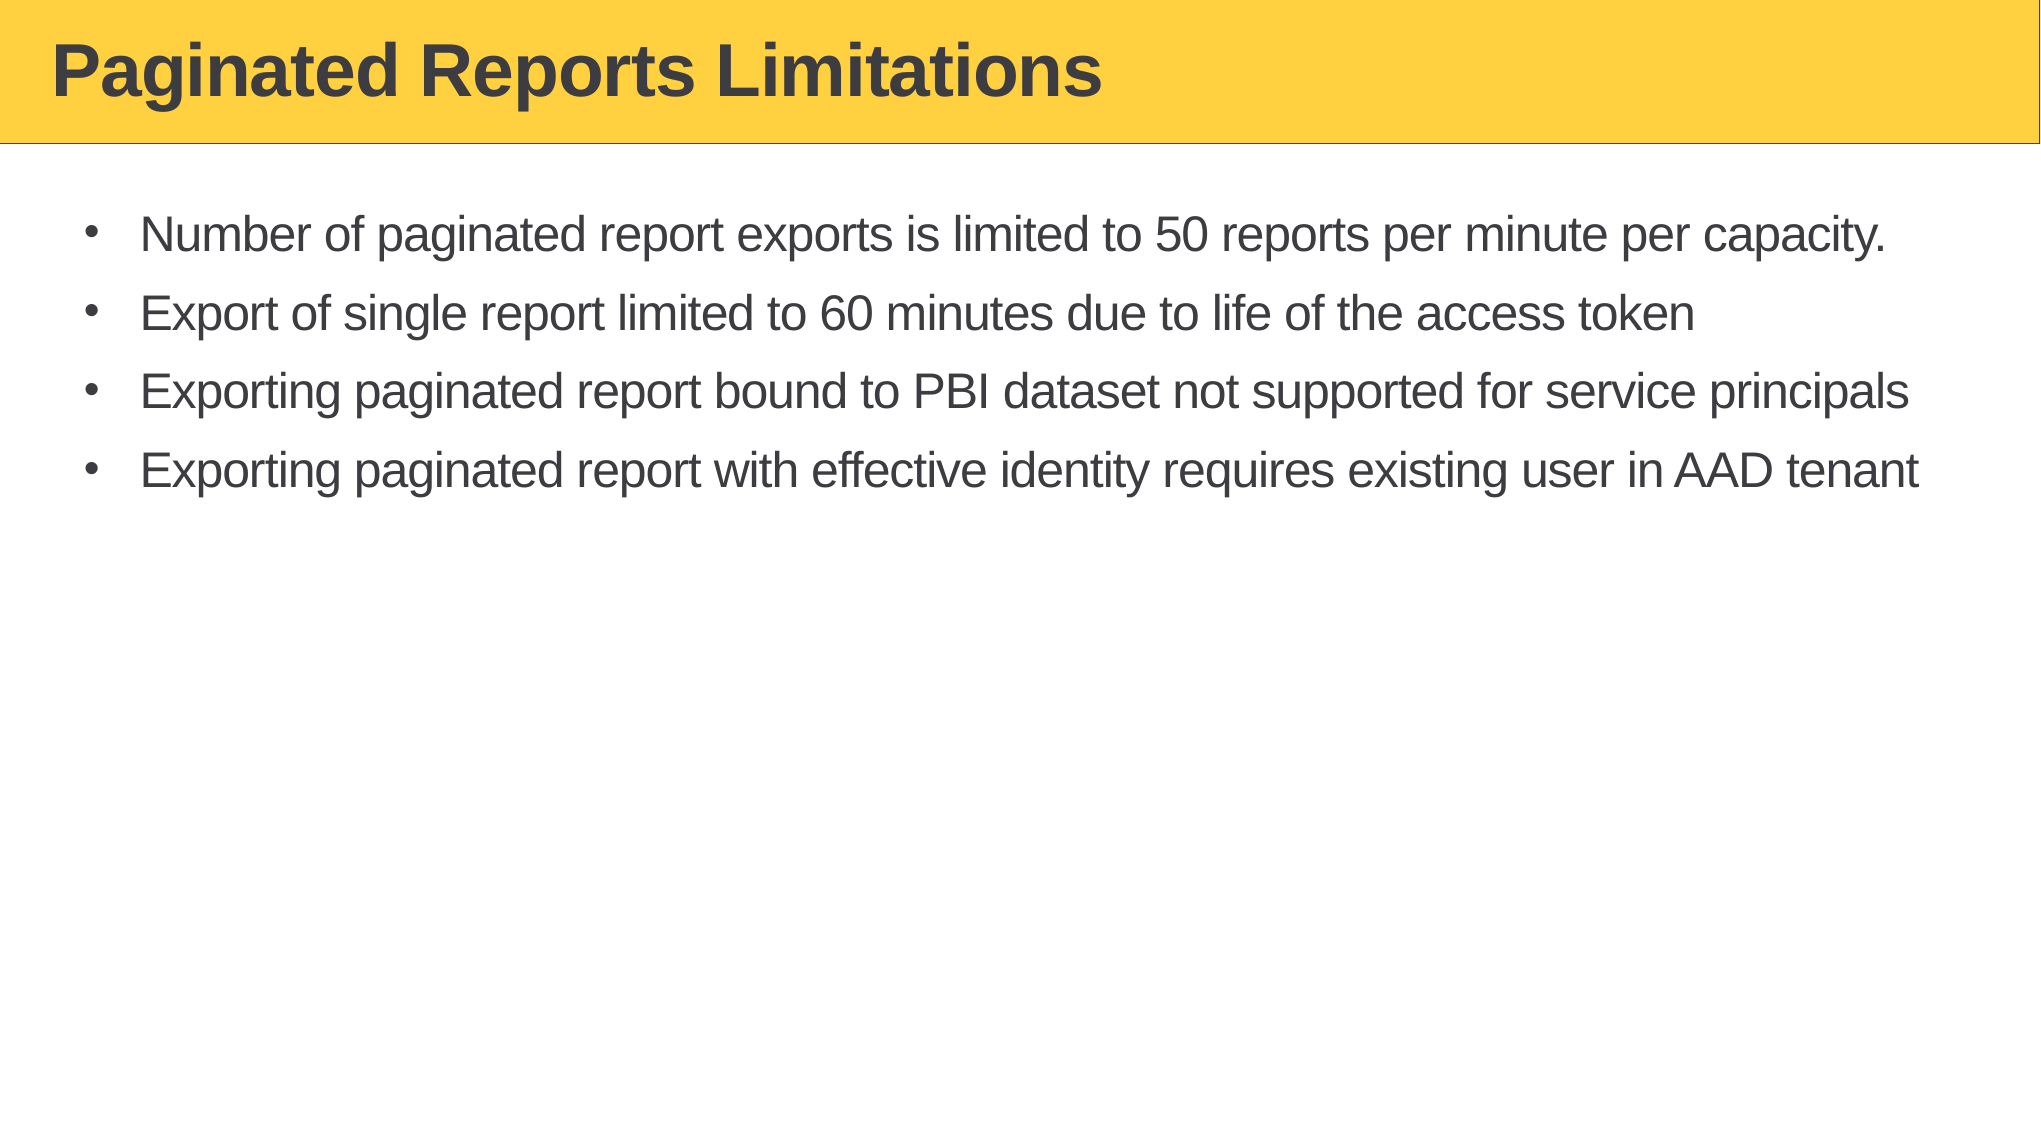

# Paginated Reports Limitations
Number of paginated report exports is limited to 50 reports per minute per capacity.
Export of single report limited to 60 minutes due to life of the access token
Exporting paginated report bound to PBI dataset not supported for service principals
Exporting paginated report with effective identity requires existing user in AAD tenant